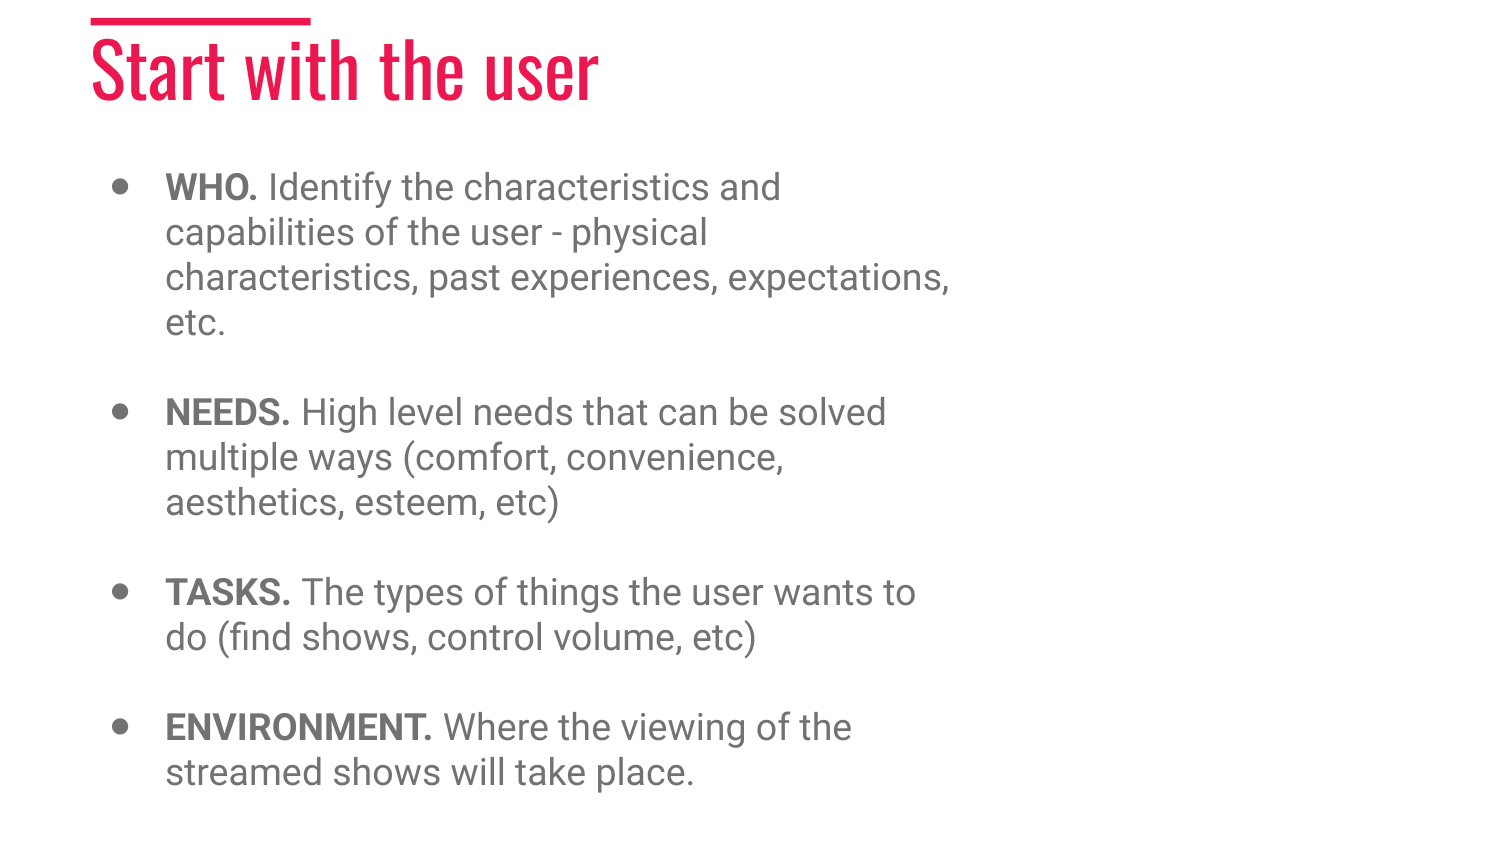

Start with the user
WHO. Identify the characteristics and capabilities of the user - physical characteristics, past experiences, expectations, etc.
NEEDS. High level needs that can be solved multiple ways (comfort, convenience, aesthetics, esteem, etc)
TASKS. The types of things the user wants to do (find shows, control volume, etc)
ENVIRONMENT. Where the viewing of the streamed shows will take place.